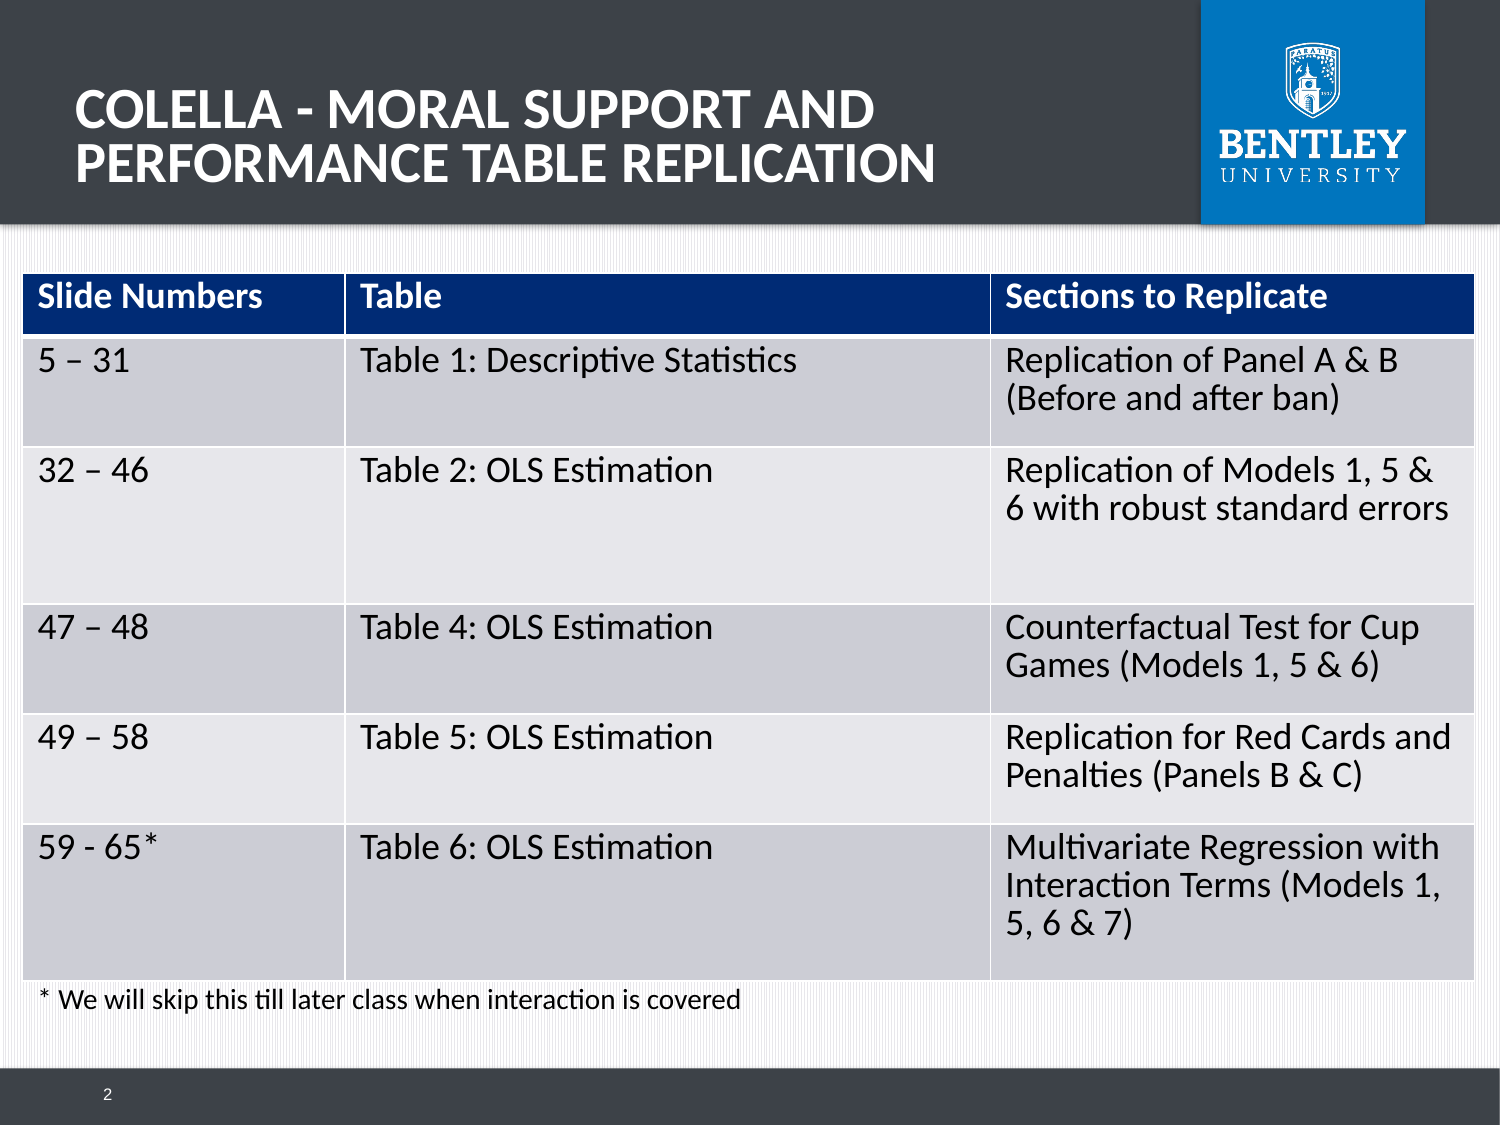

# Colella - Moral Support and Performance Table Replication
| Slide Numbers | Table | Sections to Replicate |
| --- | --- | --- |
| 5 – 31 | Table 1: Descriptive Statistics | Replication of Panel A & B (Before and after ban) |
| 32 – 46 | Table 2: OLS Estimation | Replication of Models 1, 5 & 6 with robust standard errors |
| 47 – 48 | Table 4: OLS Estimation | Counterfactual Test for Cup Games (Models 1, 5 & 6) |
| 49 – 58 | Table 5: OLS Estimation | Replication for Red Cards and Penalties (Panels B & C) |
| 59 - 65\* | Table 6: OLS Estimation | Multivariate Regression with Interaction Terms (Models 1, 5, 6 & 7) |
* We will skip this till later class when interaction is covered
2